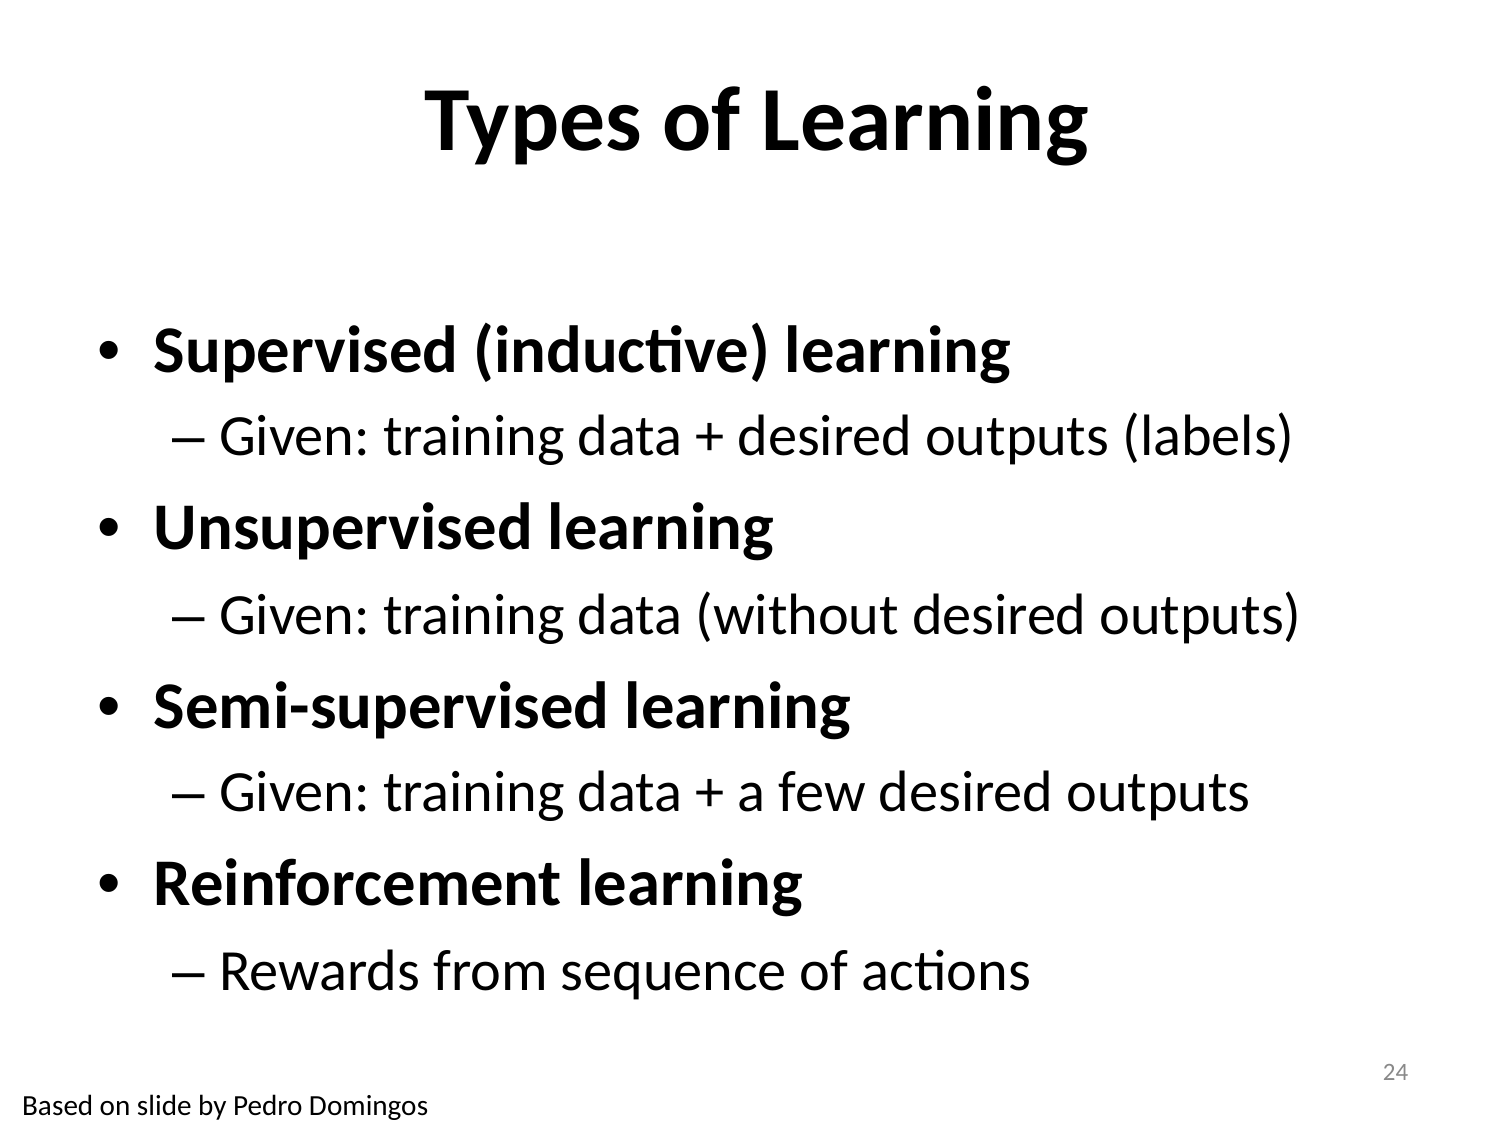

Types of Learning

	•  Supervised (inductive) learning
		– Given: training data + desired outputs (labels)
	•  Unsupervised learning
		– Given: training data (without desired outputs)
	•  Semi-supervised learning
		– Given: training data + a few desired outputs
	•  Reinforcement learning
		– Rewards from sequence of actions

Based on slide by Pedro Domingos
24